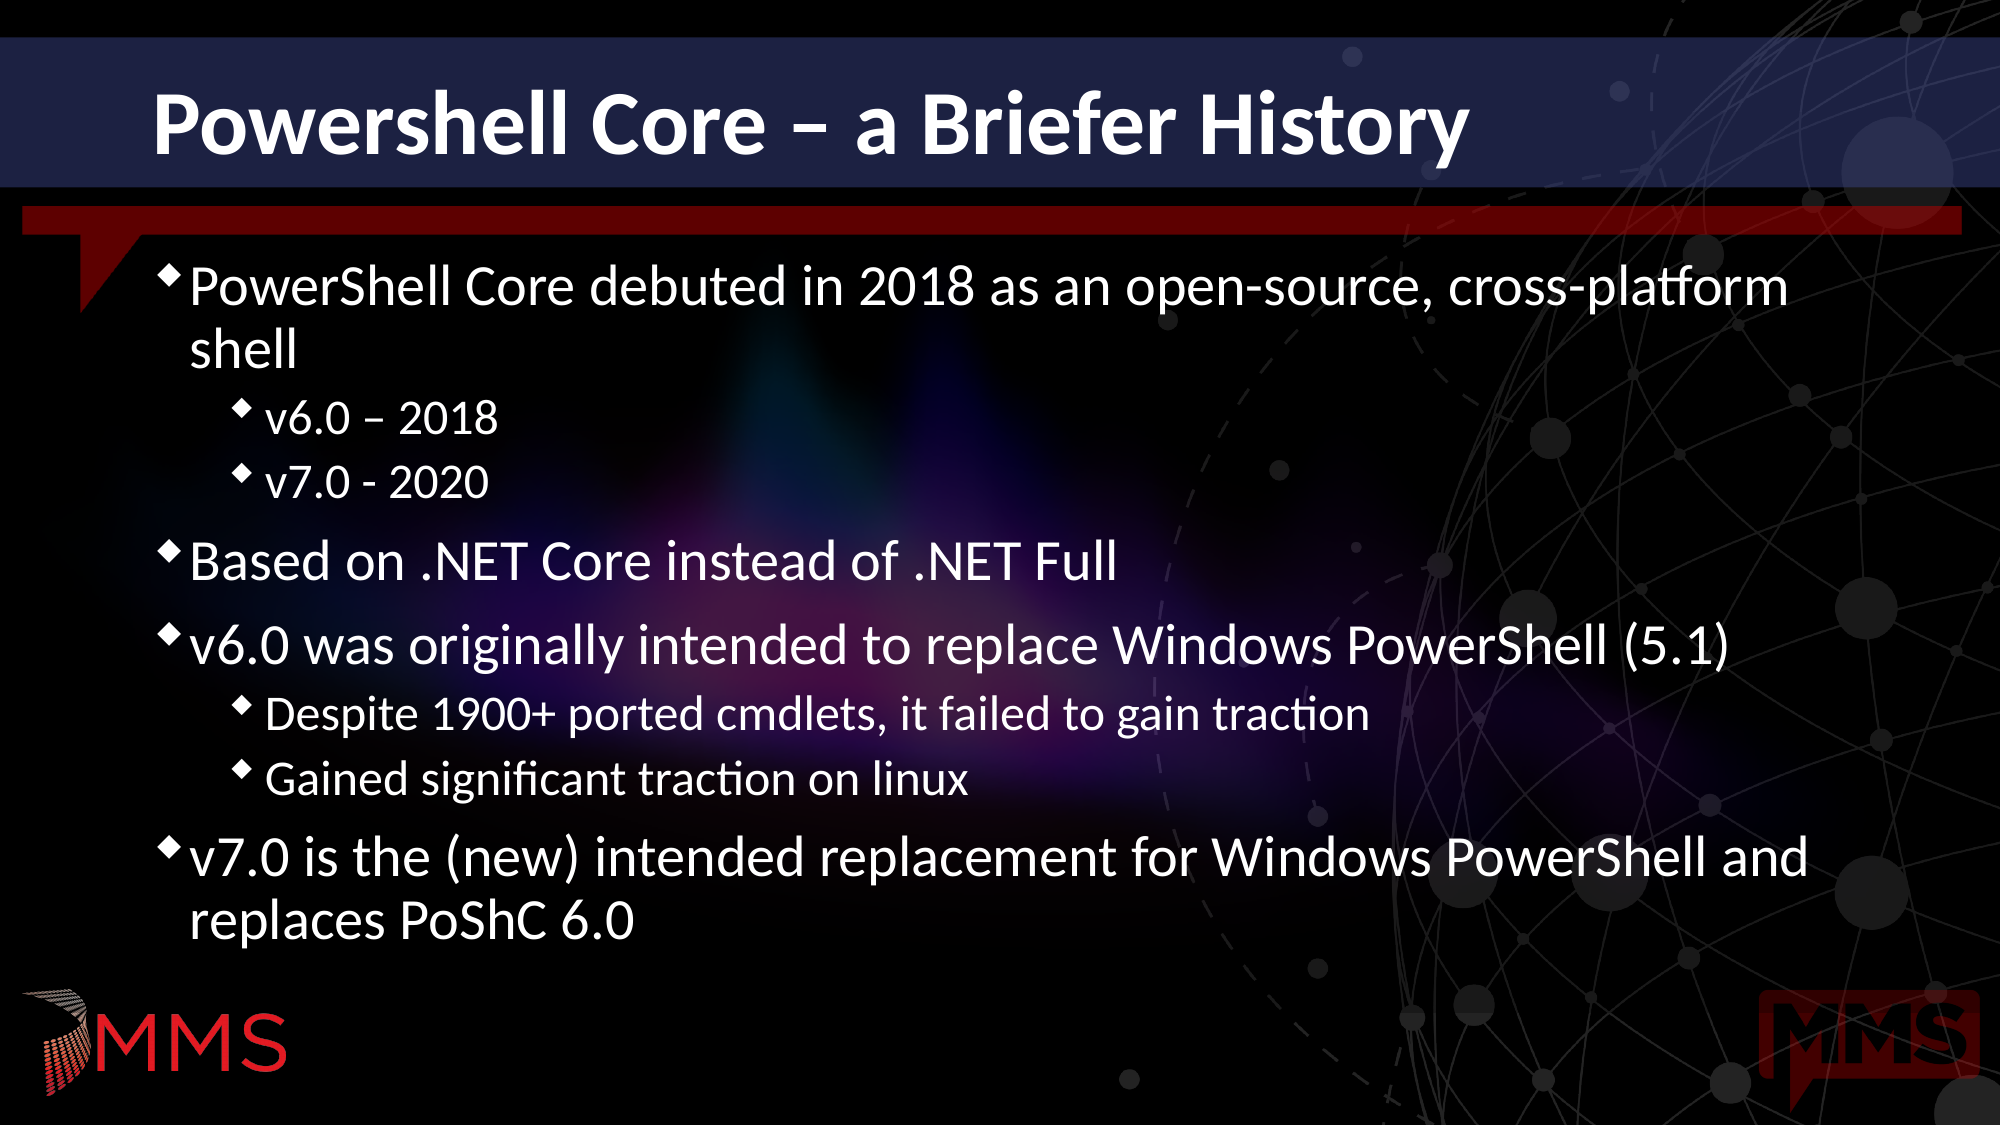

# Powershell Core – a Briefer History
PowerShell Core debuted in 2018 as an open-source, cross-platform shell
v6.0 – 2018
v7.0 - 2020
Based on .NET Core instead of .NET Full
v6.0 was originally intended to replace Windows PowerShell (5.1)
Despite 1900+ ported cmdlets, it failed to gain traction
Gained significant traction on linux
v7.0 is the (new) intended replacement for Windows PowerShell and replaces PoShC 6.0